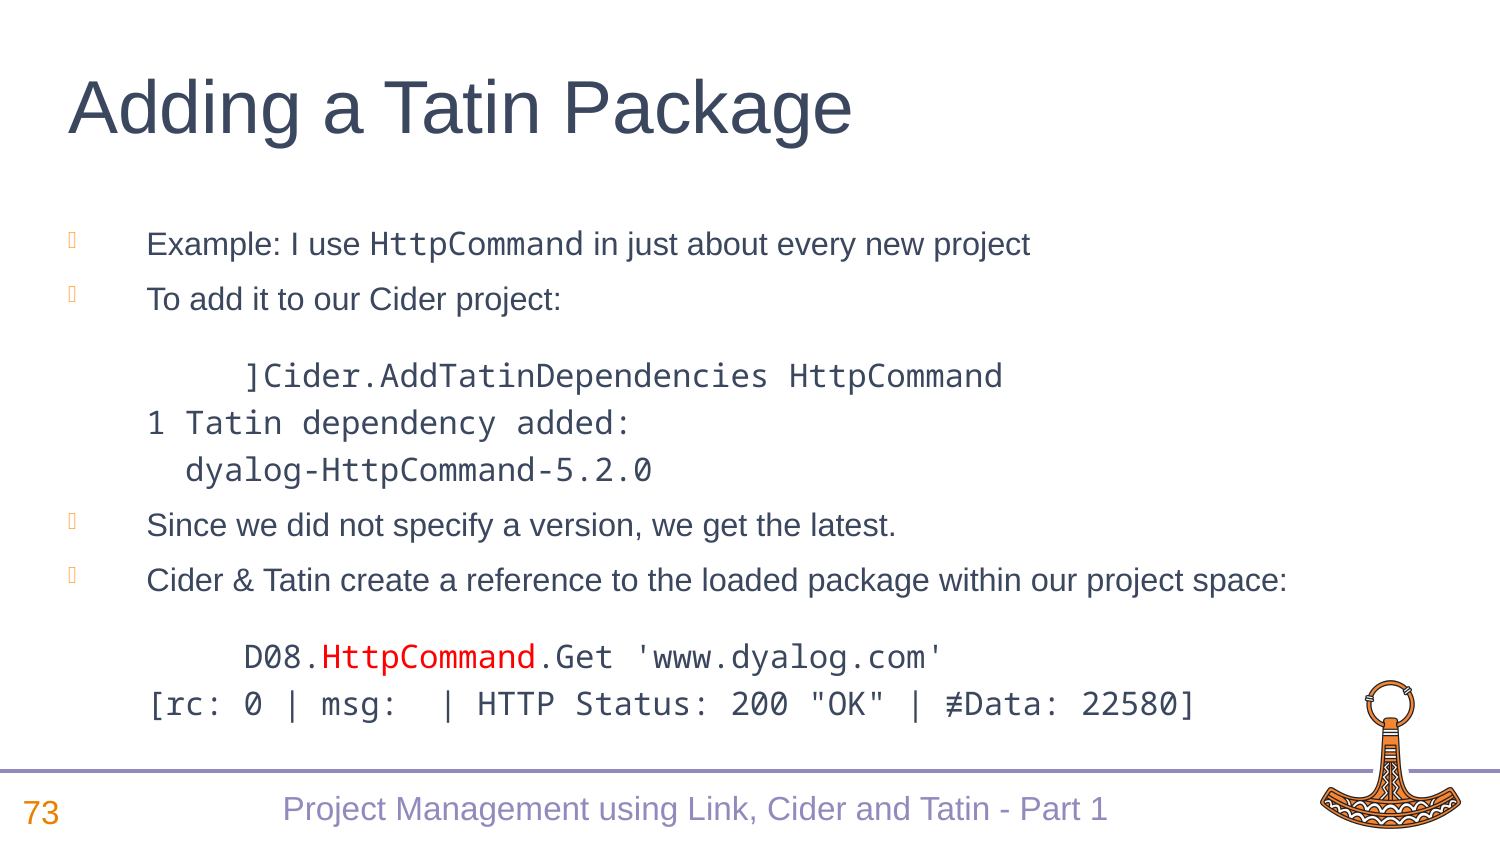

# Adding a Tatin Package
Example: I use HttpCommand in just about every new project
To add it to our Cider project:
     ]Cider.AddTatinDependencies HttpCommand
1 Tatin dependency added:
  dyalog-HttpCommand-5.2.0
Since we did not specify a version, we get the latest.
Cider & Tatin create a reference to the loaded package within our project space:
     D08.HttpCommand.Get 'www.dyalog.com'
[rc: 0 | msg:  | HTTP Status: 200 "OK" | ≢Data: 22580]